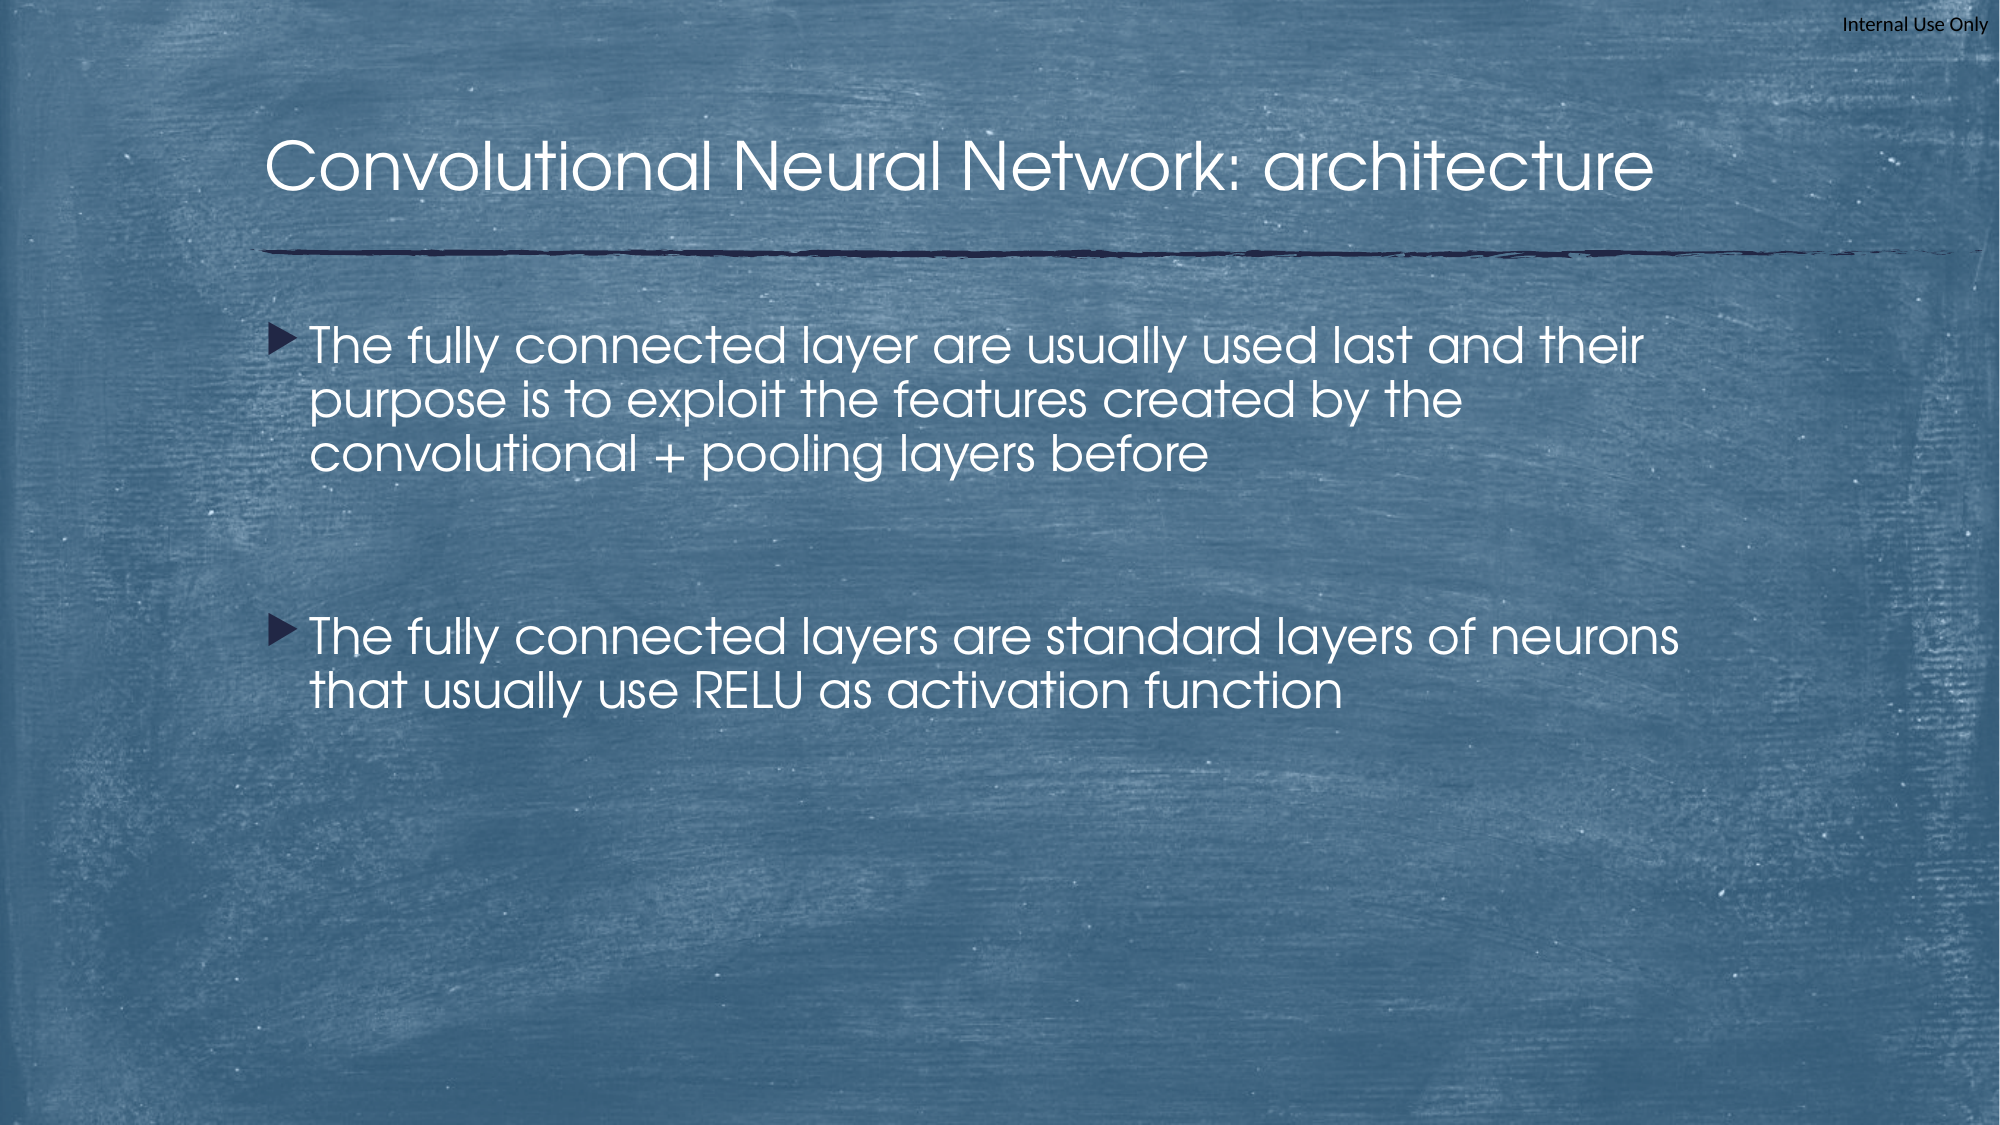

# Convolutional Neural Network: architecture
The fully connected layer are usually used last and their purpose is to exploit the features created by the convolutional + pooling layers before

The fully connected layers are standard layers of neurons that usually use RELU as activation function